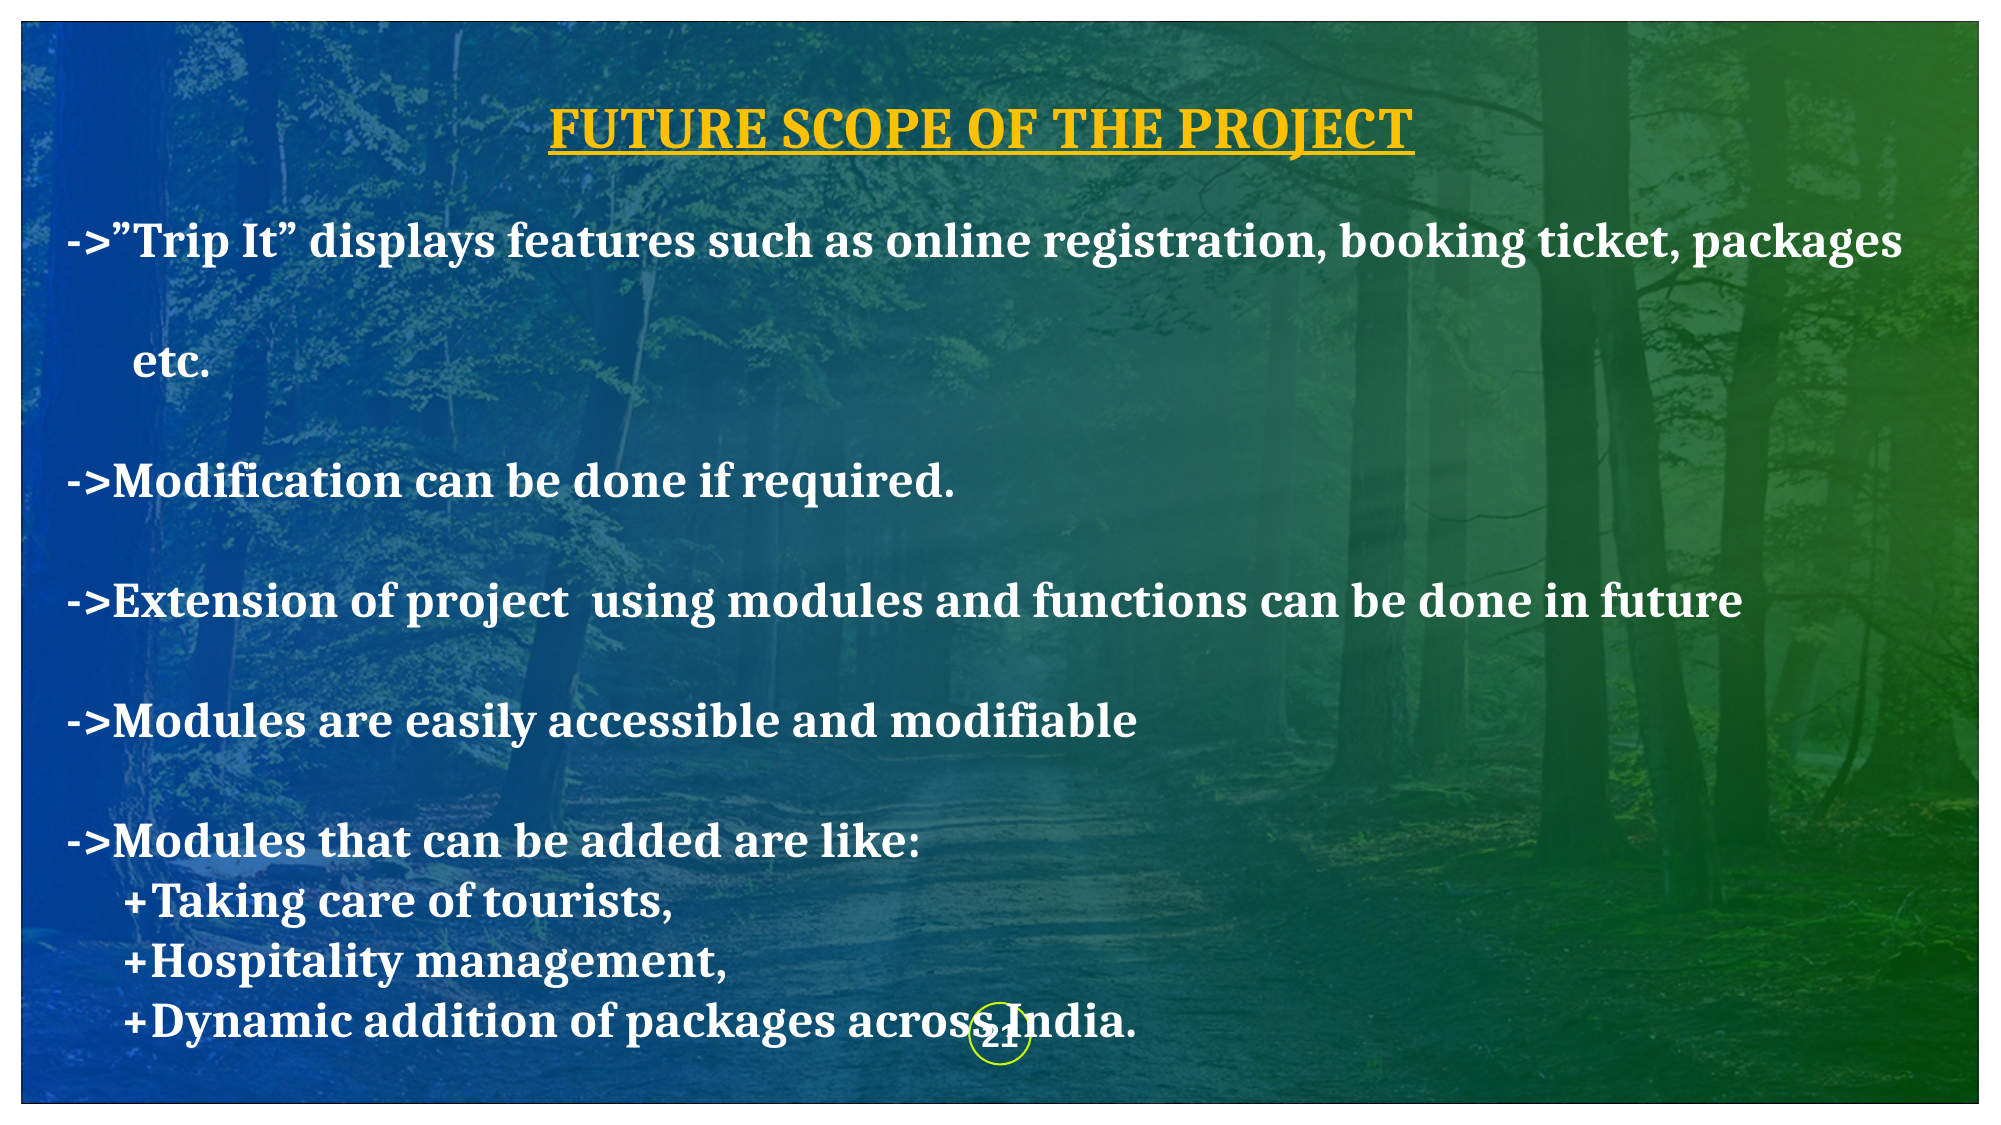

FUTURE SCOPE OF THE PROJECT
->”Trip It” displays features such as online registration, booking ticket, packages
      etc.

->Modification can be done if required.

->Extension of project  using modules and functions can be done in future

->Modules are easily accessible and modifiable

->Modules that can be added are like:
     +Taking care of tourists,
     +Hospitality management,
     +Dynamic addition of packages across India.

21